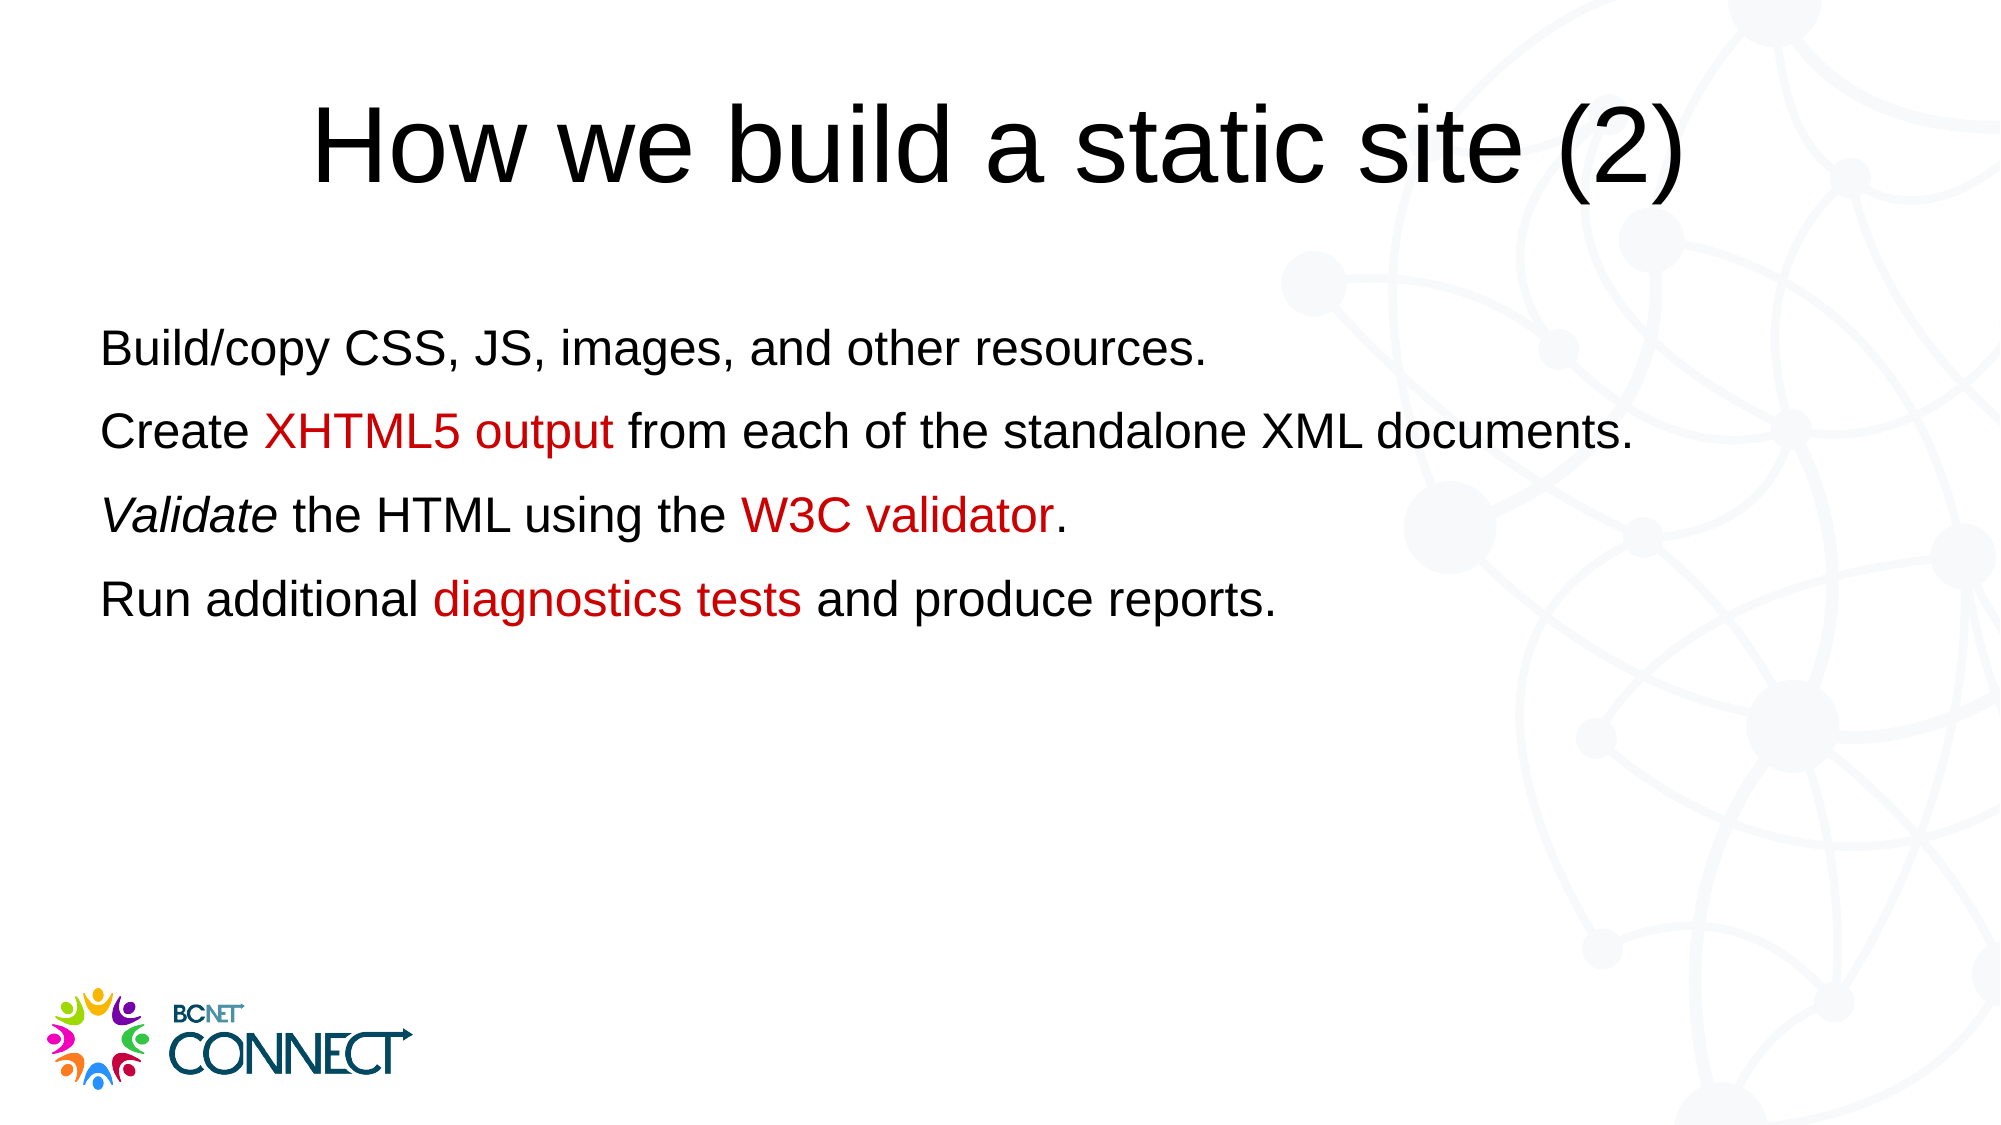

# How we build a static site (2)
Build/copy CSS, JS, images, and other resources.
Create XHTML5 output from each of the standalone XML documents.
Validate the HTML using the W3C validator.
Run additional diagnostics tests and produce reports.